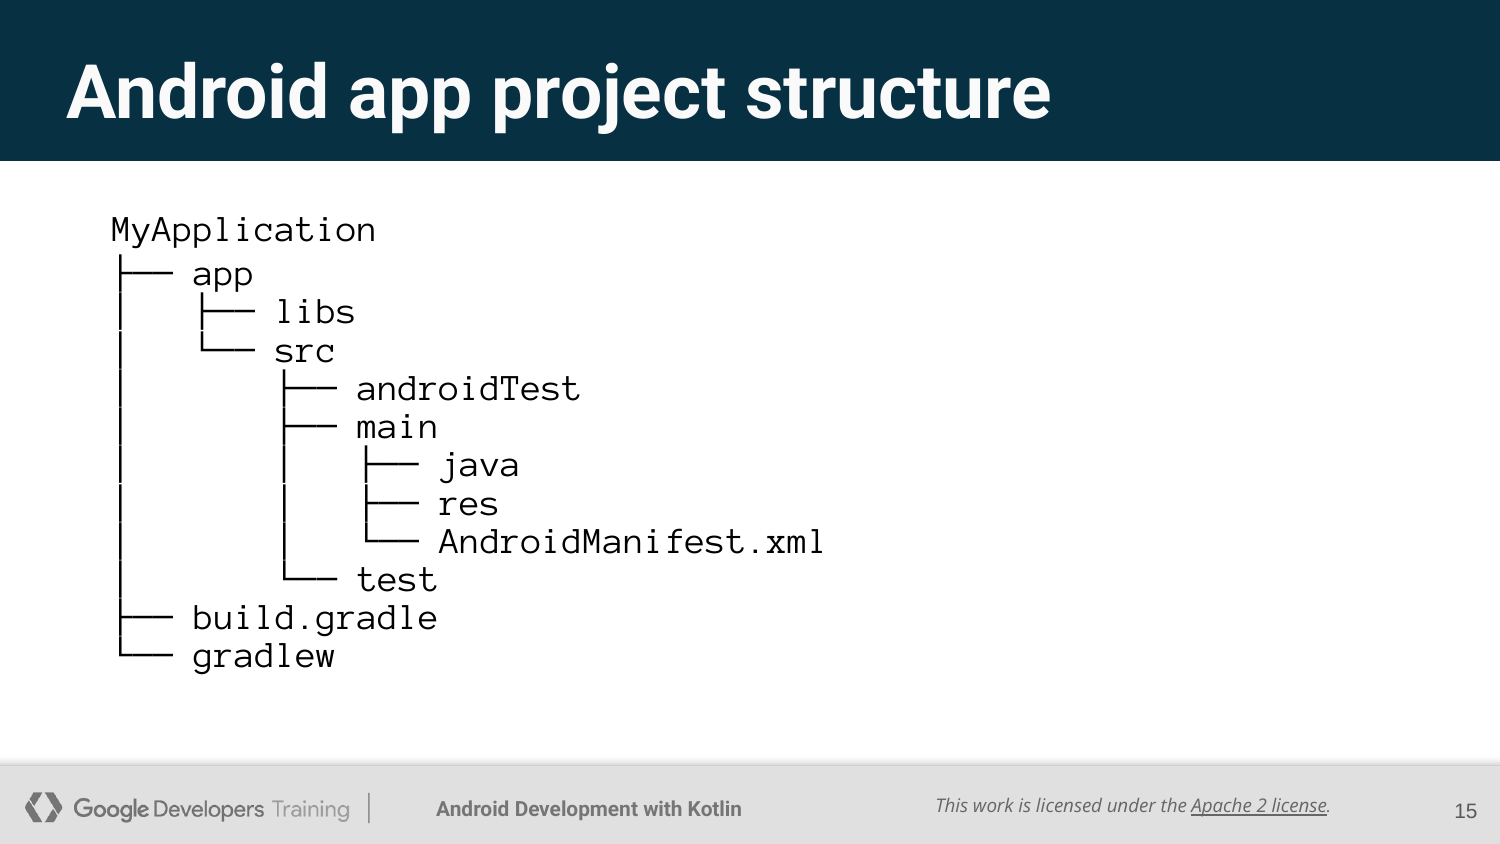

# Android app project structure
MyApplication
├── app
│   ├── libs
│   └── src
│       ├── androidTest
│       ├── main
│       │   ├── java
│       │   ├── res
│       │   └── AndroidManifest.xml
│       └── test
├── build.gradle
└── gradlew

15